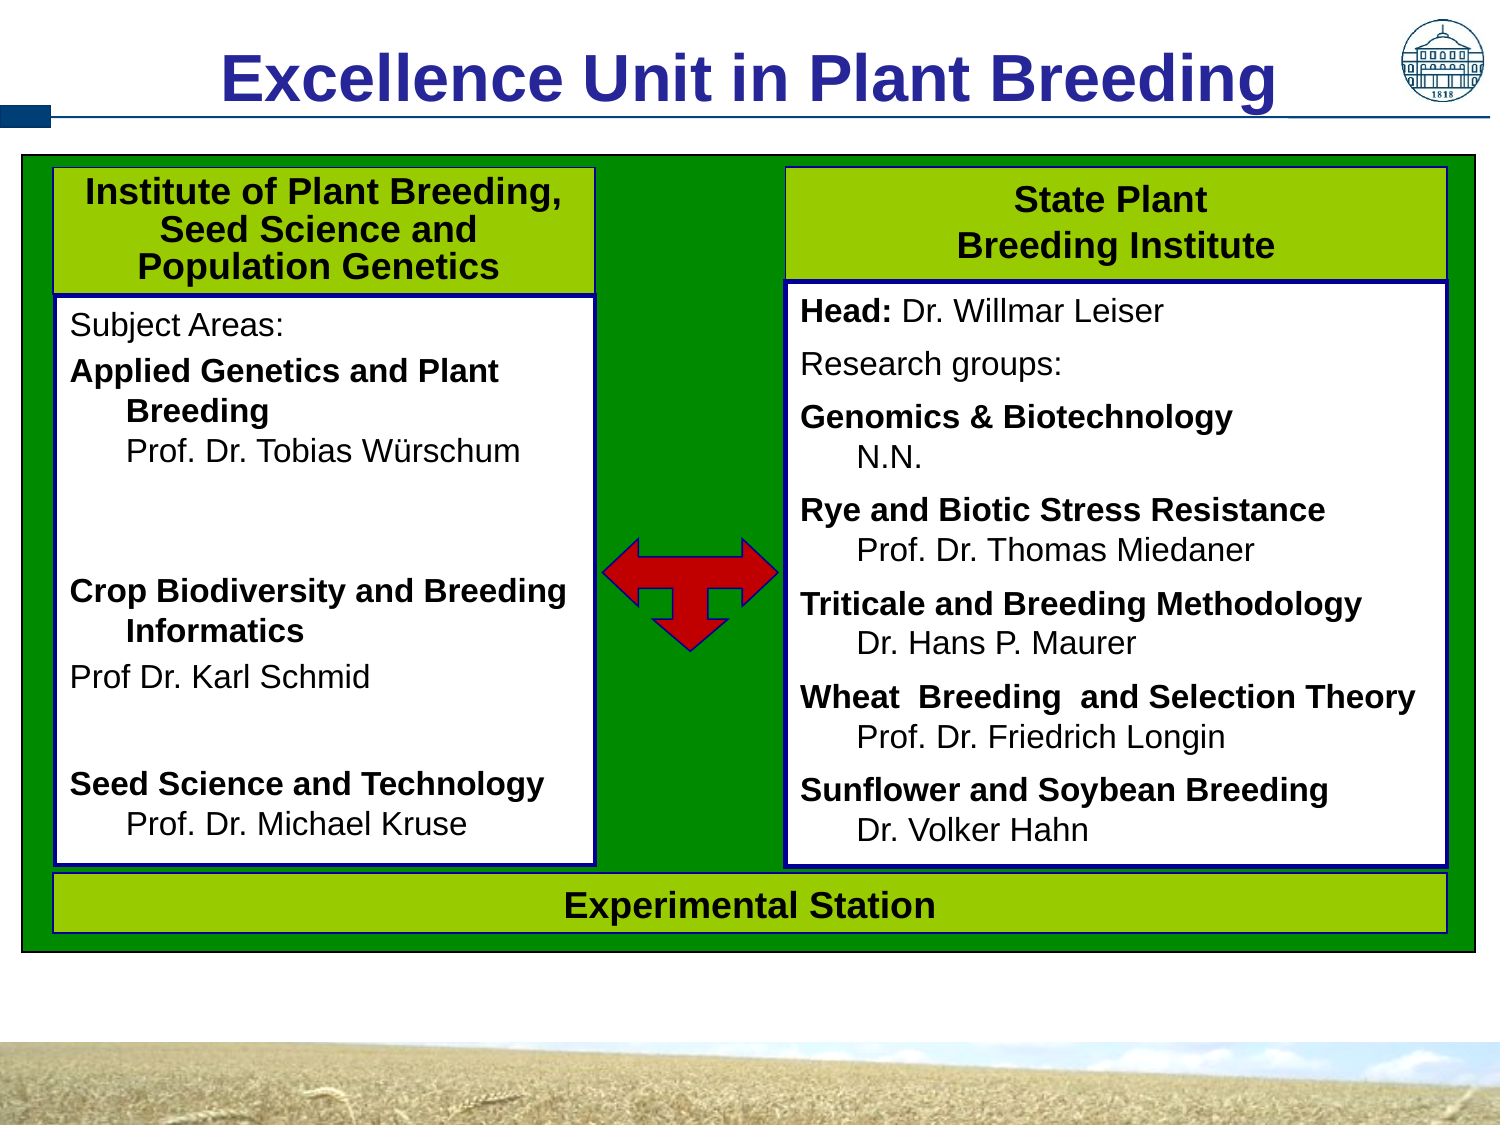

Excellence Unit in Plant Breeding

State Plant
Breeding Institute
Institute of Plant Breeding, Seed Science and
Population Genetics
Head: Dr. Willmar Leiser
Research groups:
Genomics & Biotechnology 	             N.N.
Rye and Biotic Stress Resistance    Prof. Dr. Thomas Miedaner
Triticale and Breeding Methodology   Dr. Hans P. Maurer
Wheat  Breeding  and Selection Theory Prof. Dr. Friedrich Longin
Sunflower and Soybean Breeding       Dr. Volker Hahn

Subject Areas:
Applied Genetics and Plant Breeding
Prof. Dr. Tobias Würschum

Crop Biodiversity and Breeding  Informatics
Prof Dr. Karl Schmid

Seed Science and Technology
Prof. Dr. Michael Kruse

Experimental Station